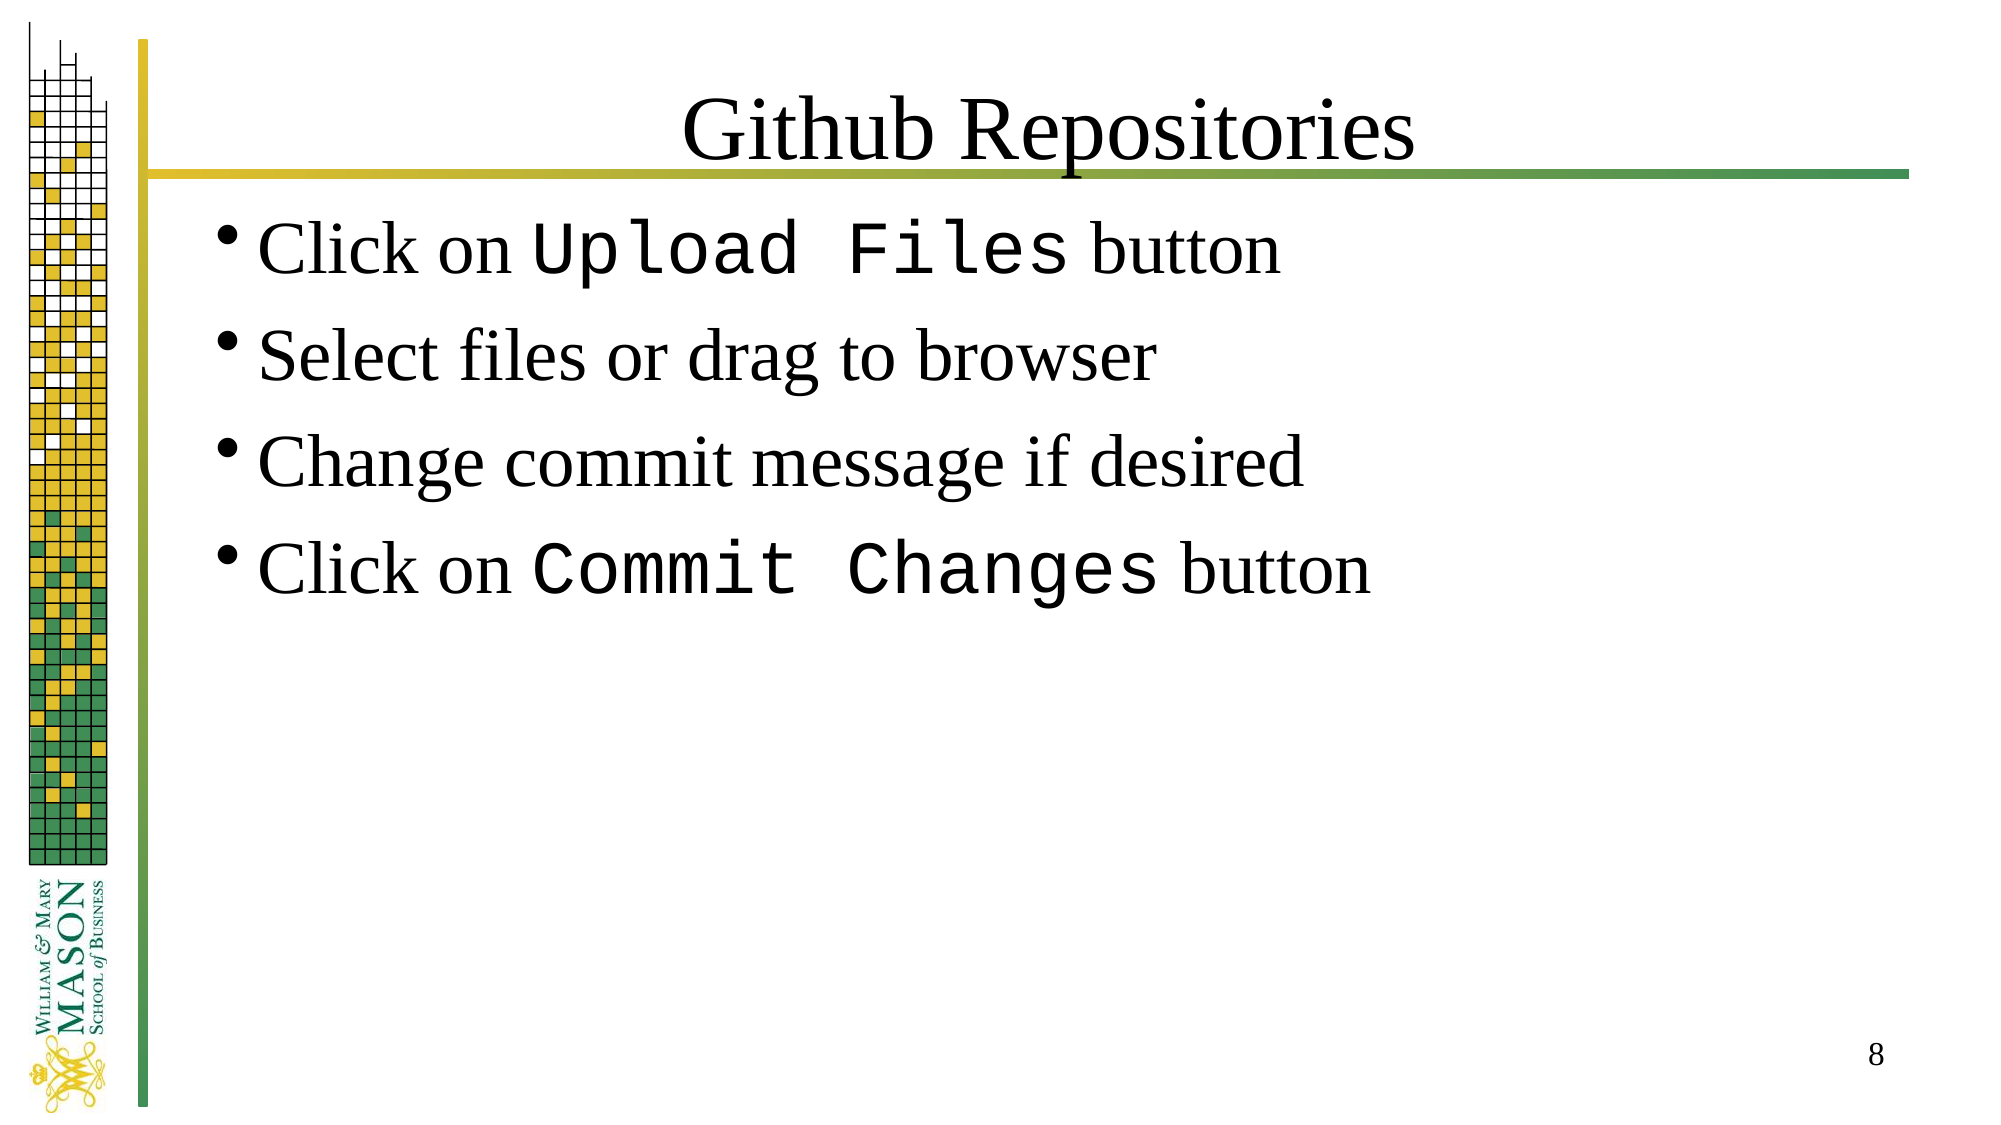

# Github Repositories
Click on Upload Files button
Select files or drag to browser
Change commit message if desired
Click on Commit Changes button

8